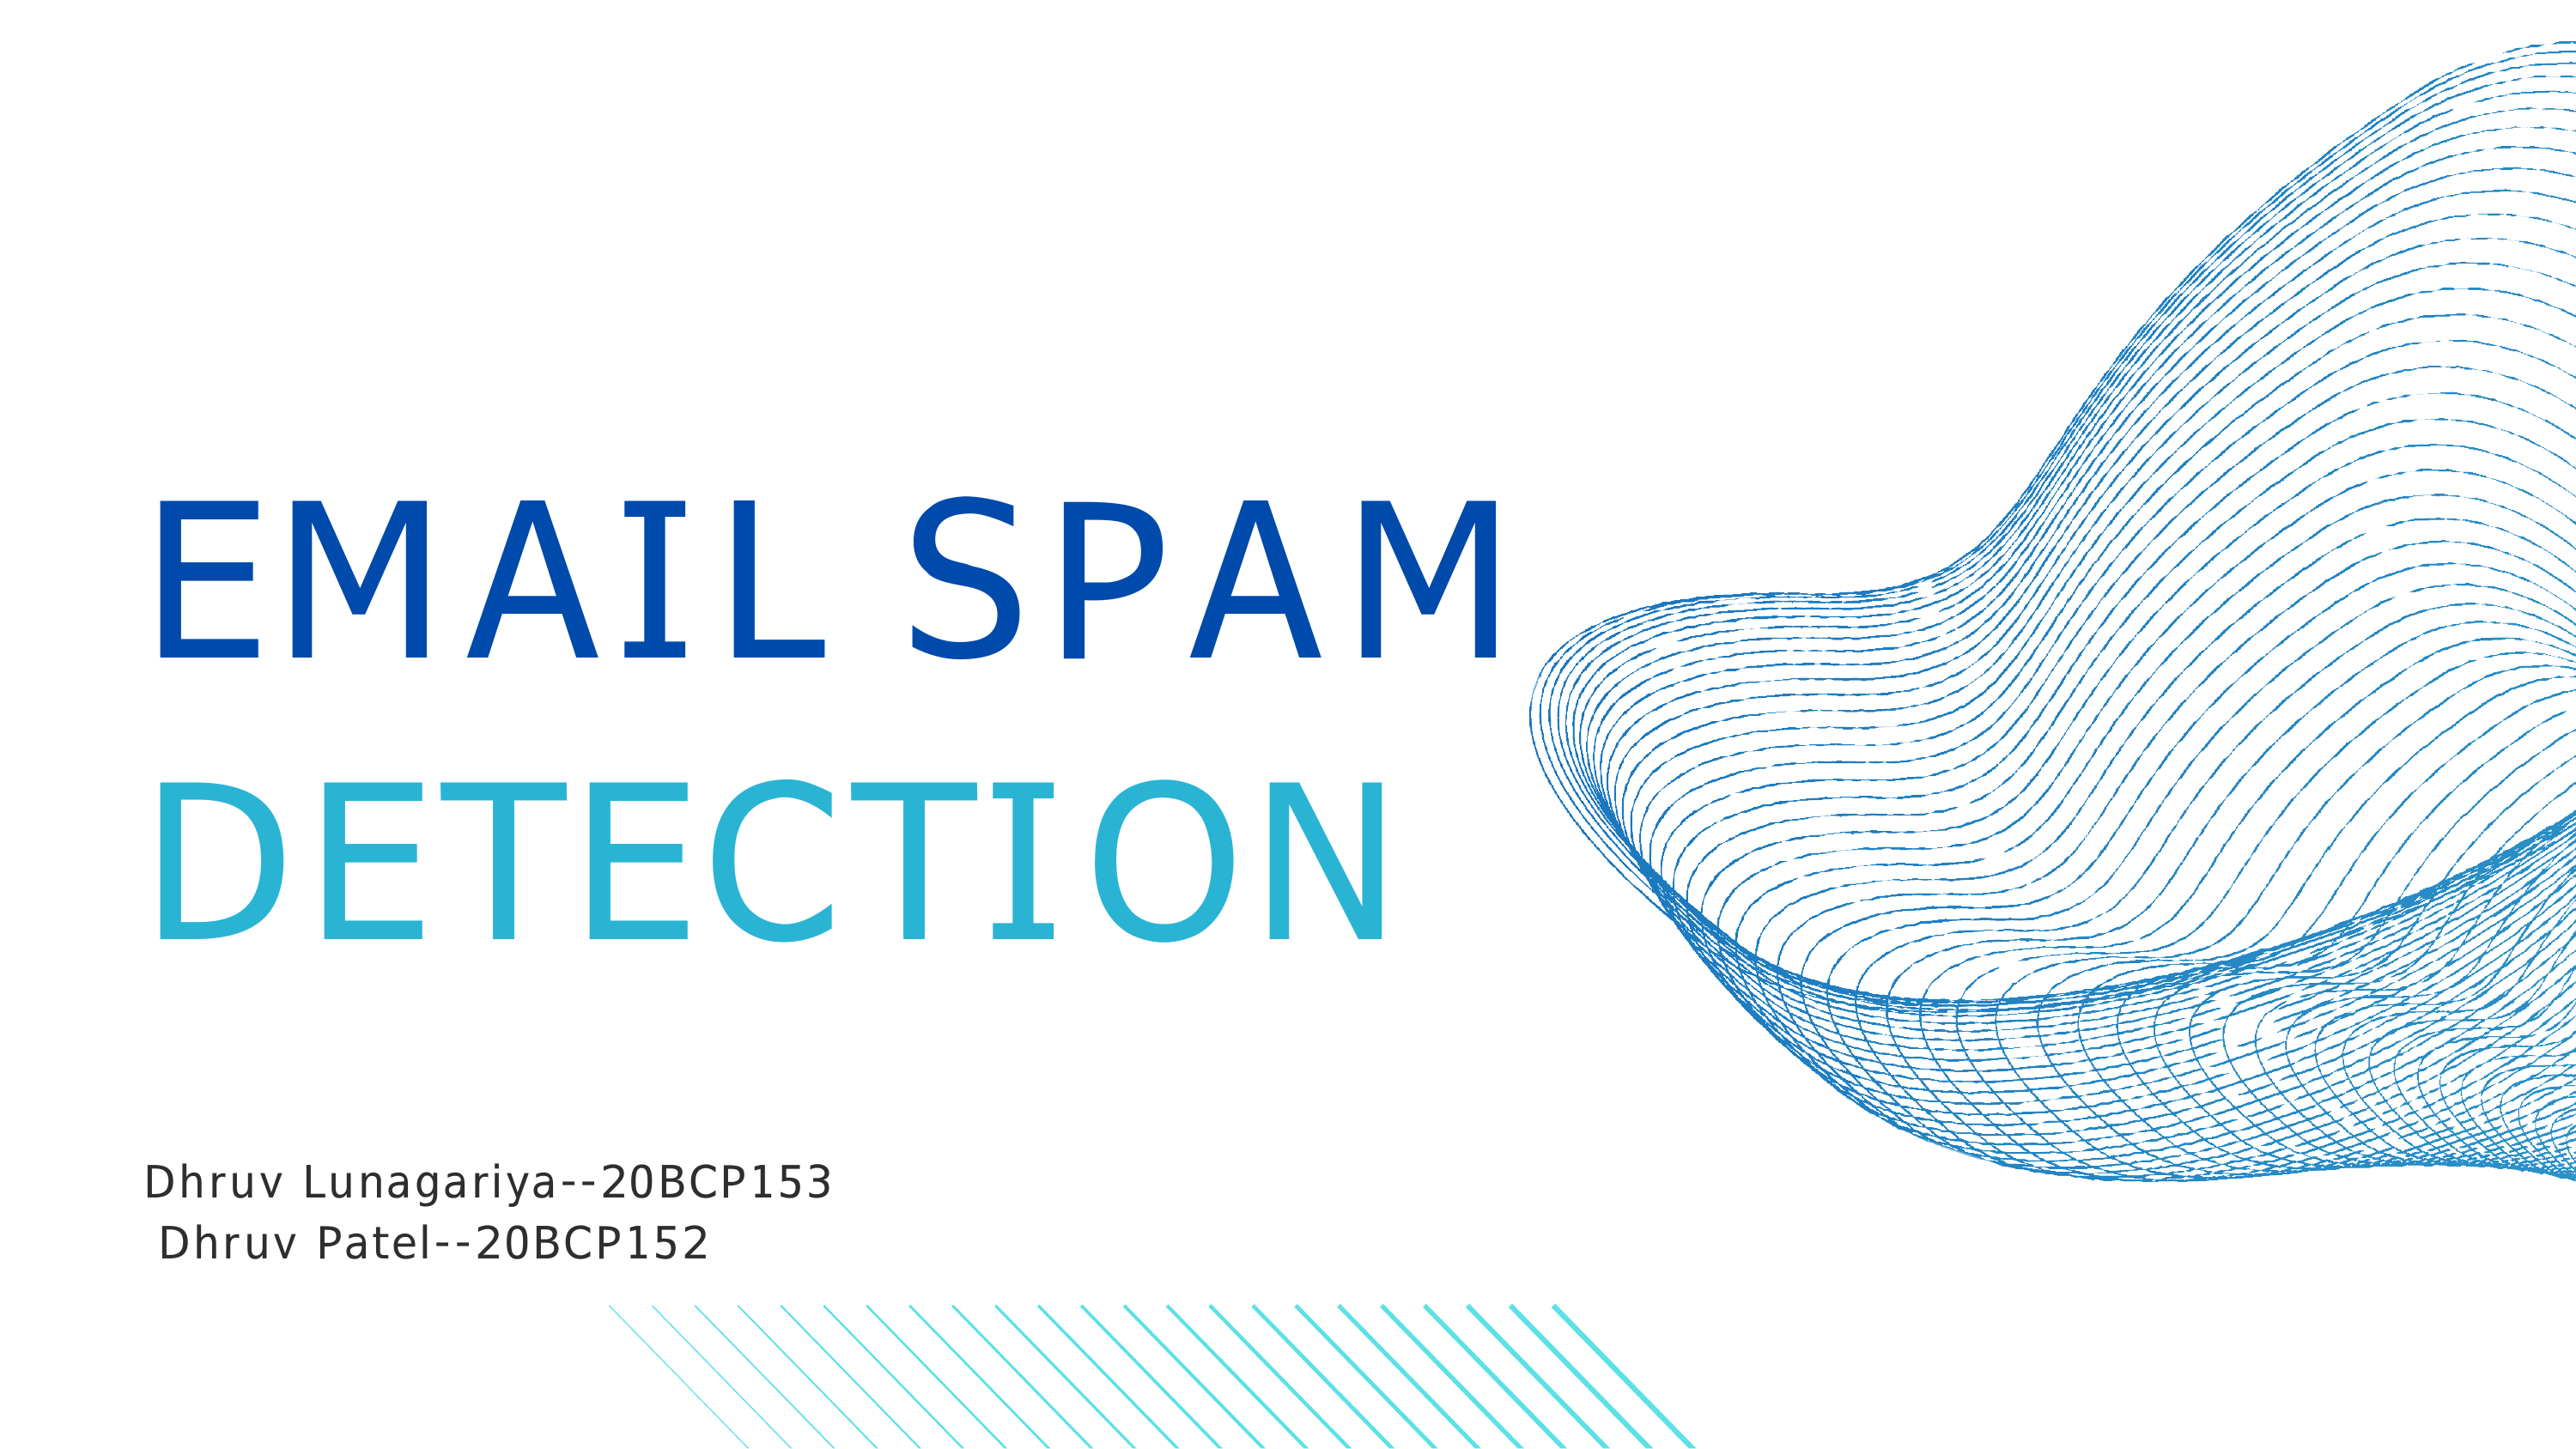

# EMAIL SPAM  DETECTION
Dhruv Lunagariya--20BCP153  Dhruv Patel--20BCP152